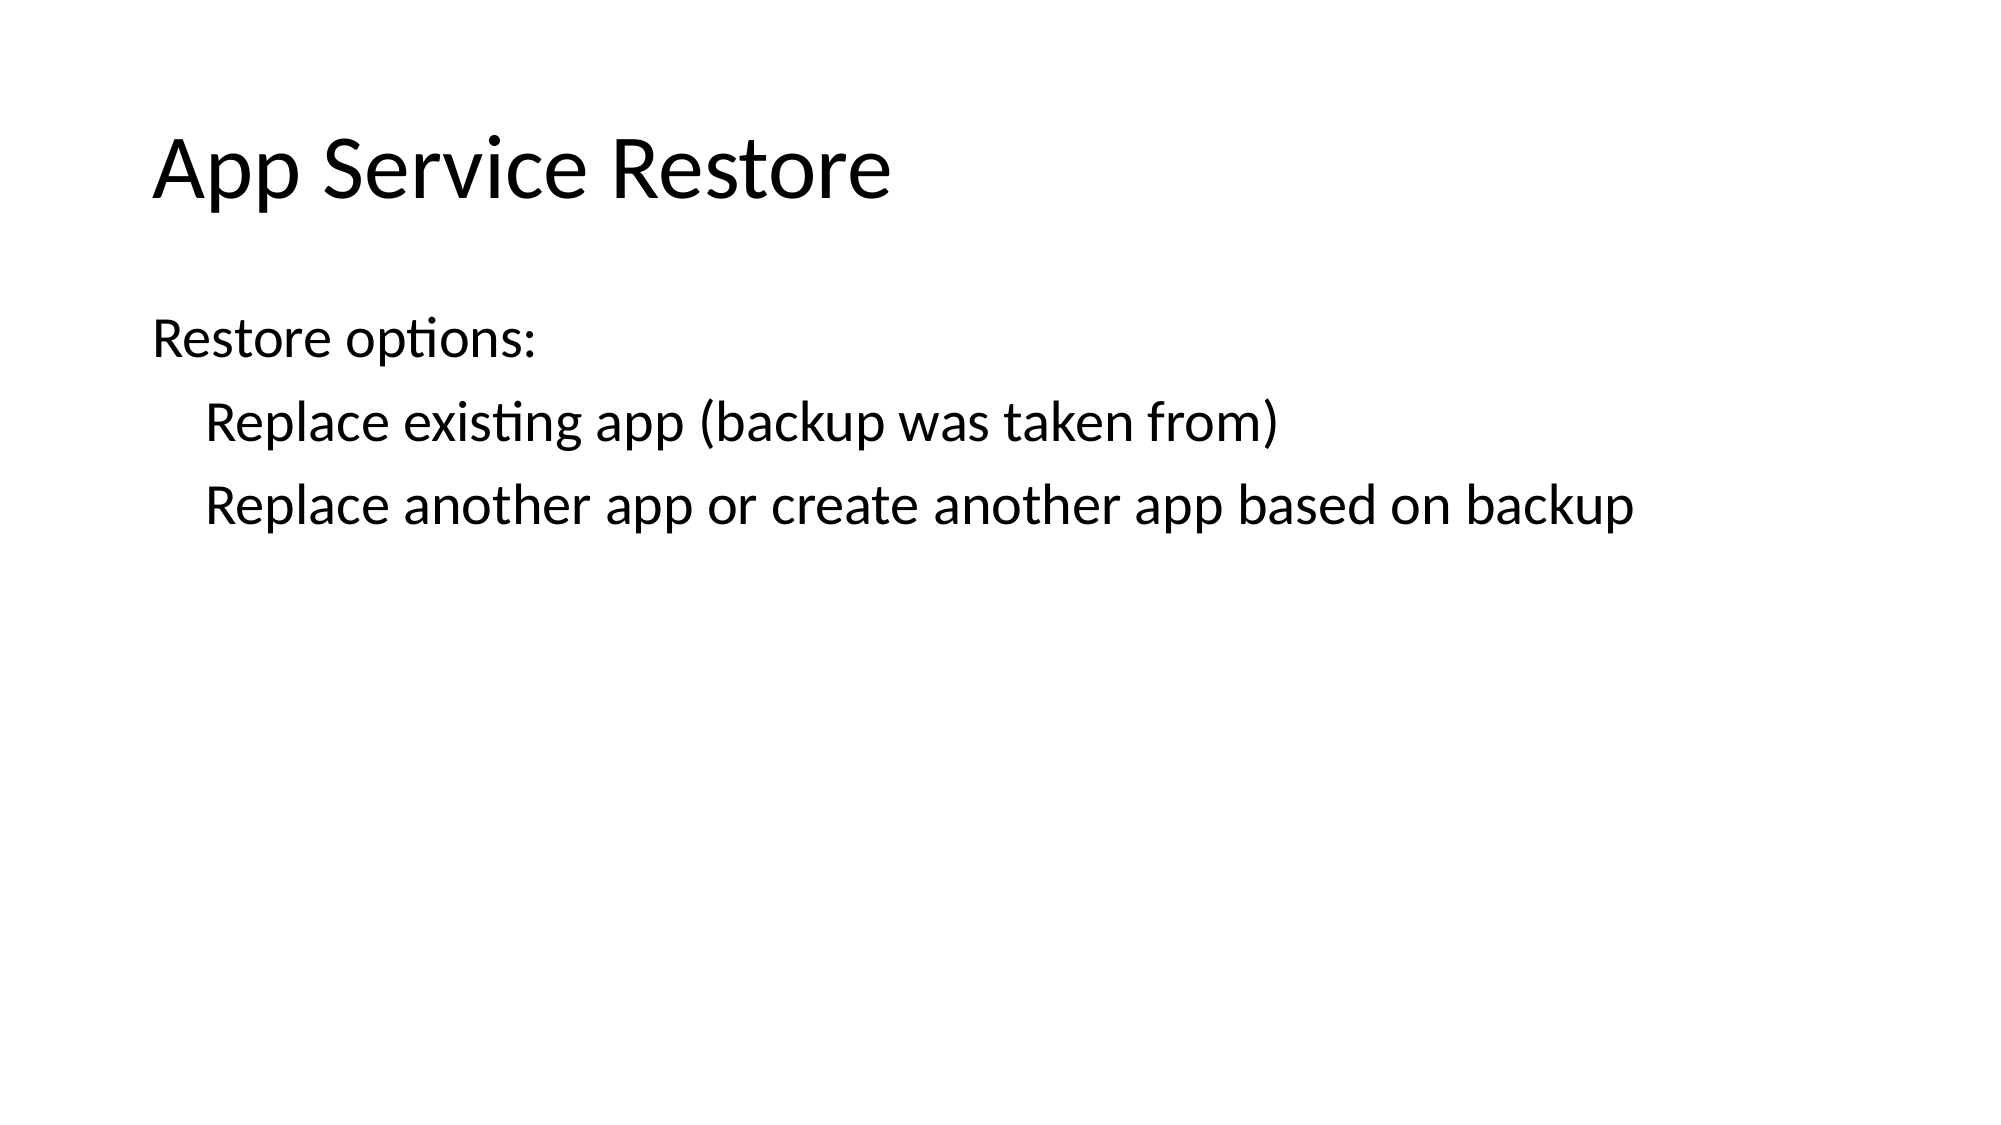

# App Service Restore
Restore options:
    Replace existing app (backup was taken from)
    Replace another app or create another app based on backup